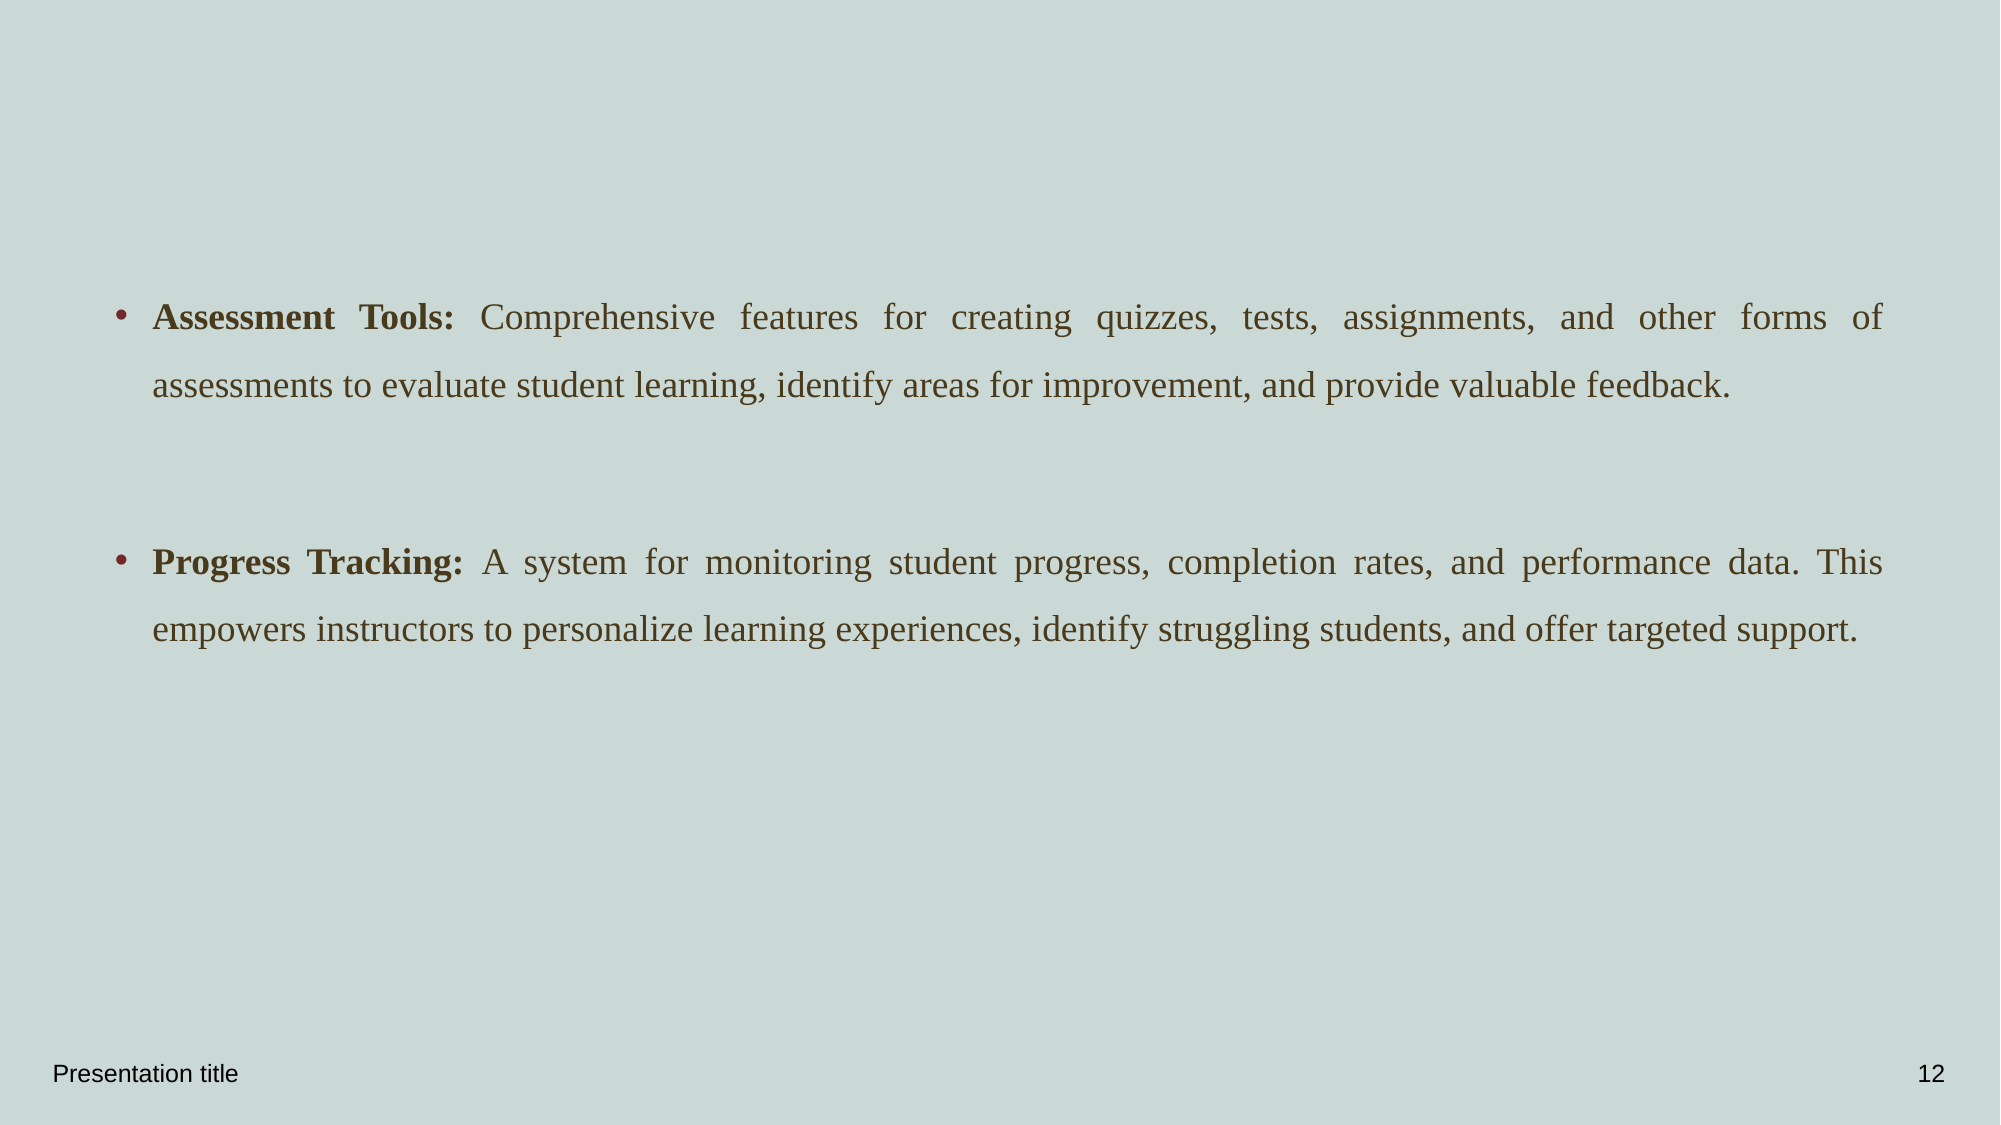

Assessment Tools: Comprehensive features for creating quizzes, tests, assignments, and other forms of assessments to evaluate student learning, identify areas for improvement, and provide valuable feedback.

Progress Tracking: A system for monitoring student progress, completion rates, and performance data. This empowers instructors to personalize learning experiences, identify struggling students, and offer targeted support.

Presentation title
12